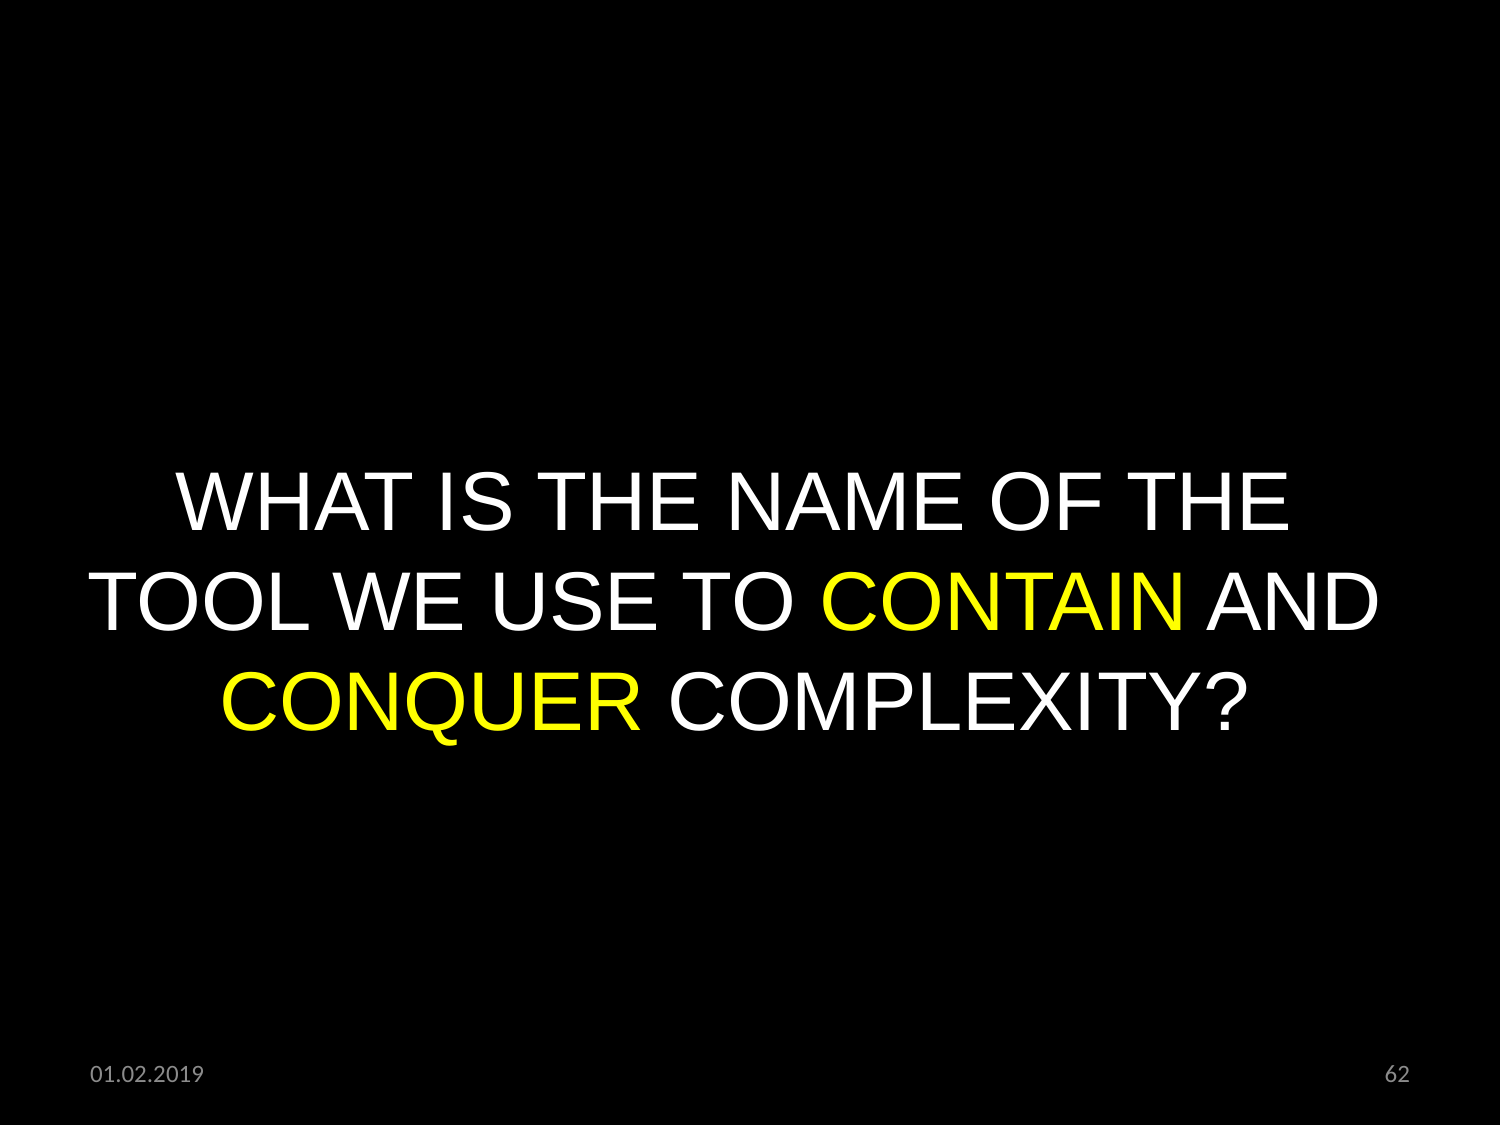

WHAT IS THE NAME OF THE TOOL WE USE TO CONTAIN AND CONQUER COMPLEXITY?
01.02.2019
62